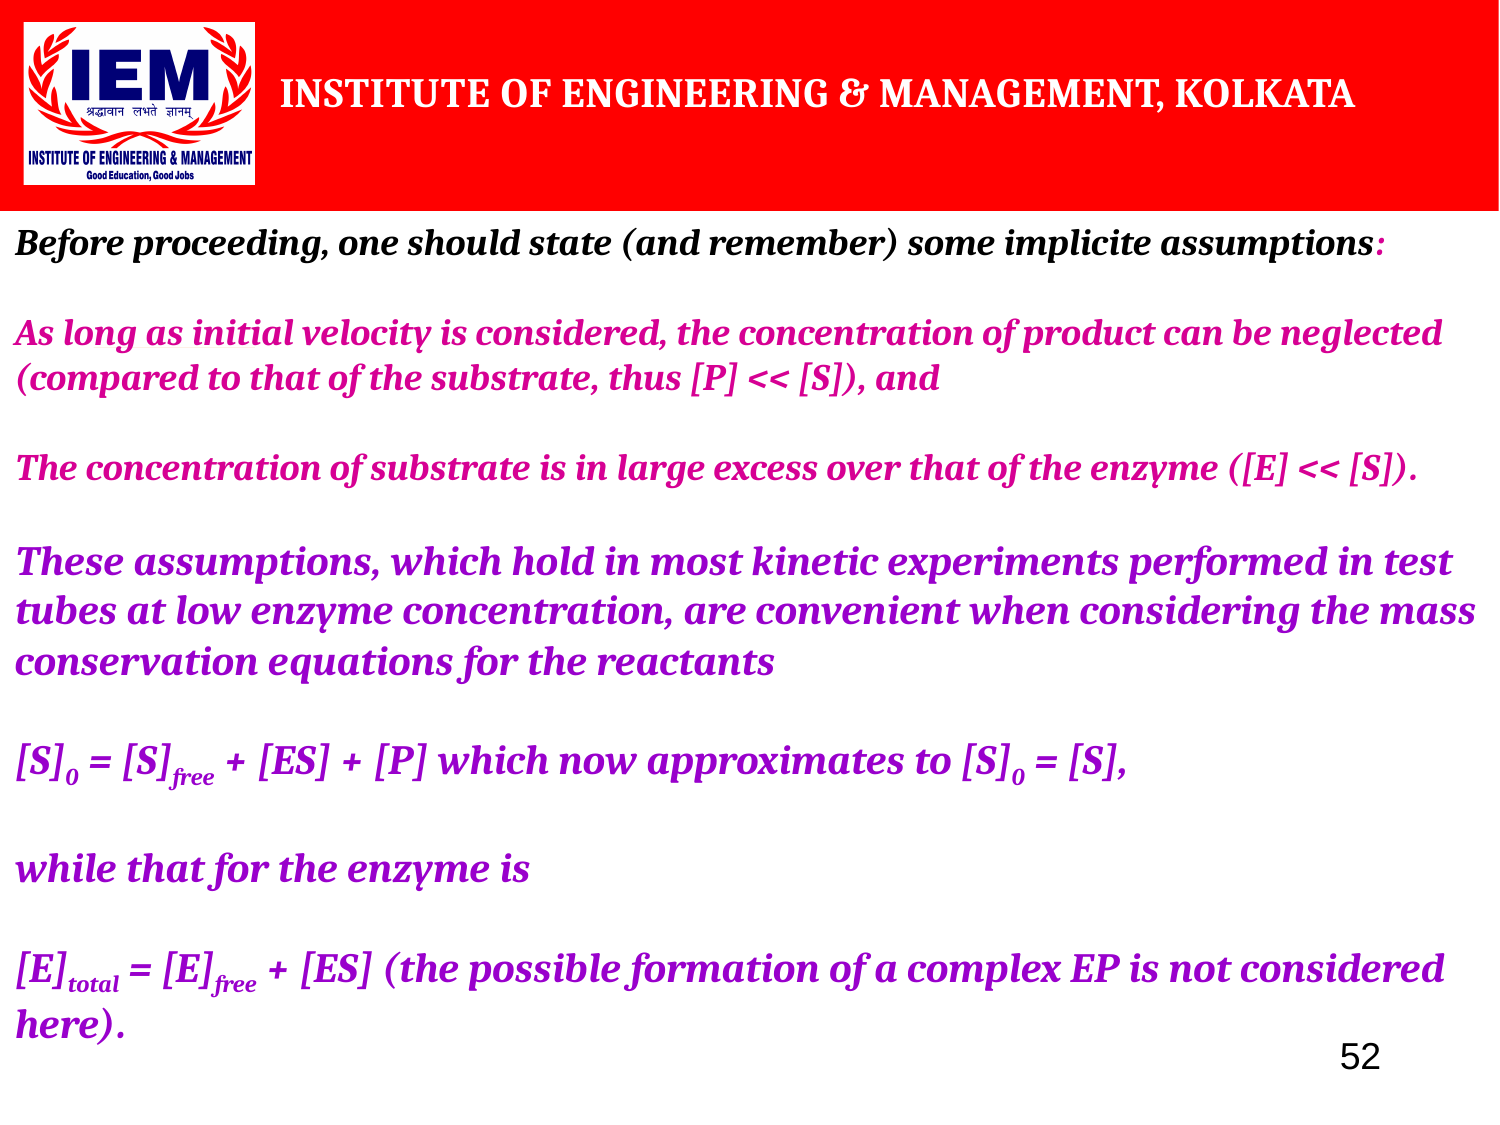

Before proceeding, one should state (and remember) some implicite assumptions:

As long as initial velocity is considered, the concentration of product can be neglected (compared to that of the substrate, thus [P] << [S]), and

The concentration of substrate is in large excess over that of the enzyme ([E] << [S]).

These assumptions, which hold in most kinetic experiments performed in test tubes at low enzyme concentration, are convenient when considering the mass conservation equations for the reactants
[S]0 = [S]free + [ES] + [P] which now approximates to [S]0 = [S],
while that for the enzyme is
[E]total = [E]free + [ES] (the possible formation of a complex EP is not considered here).